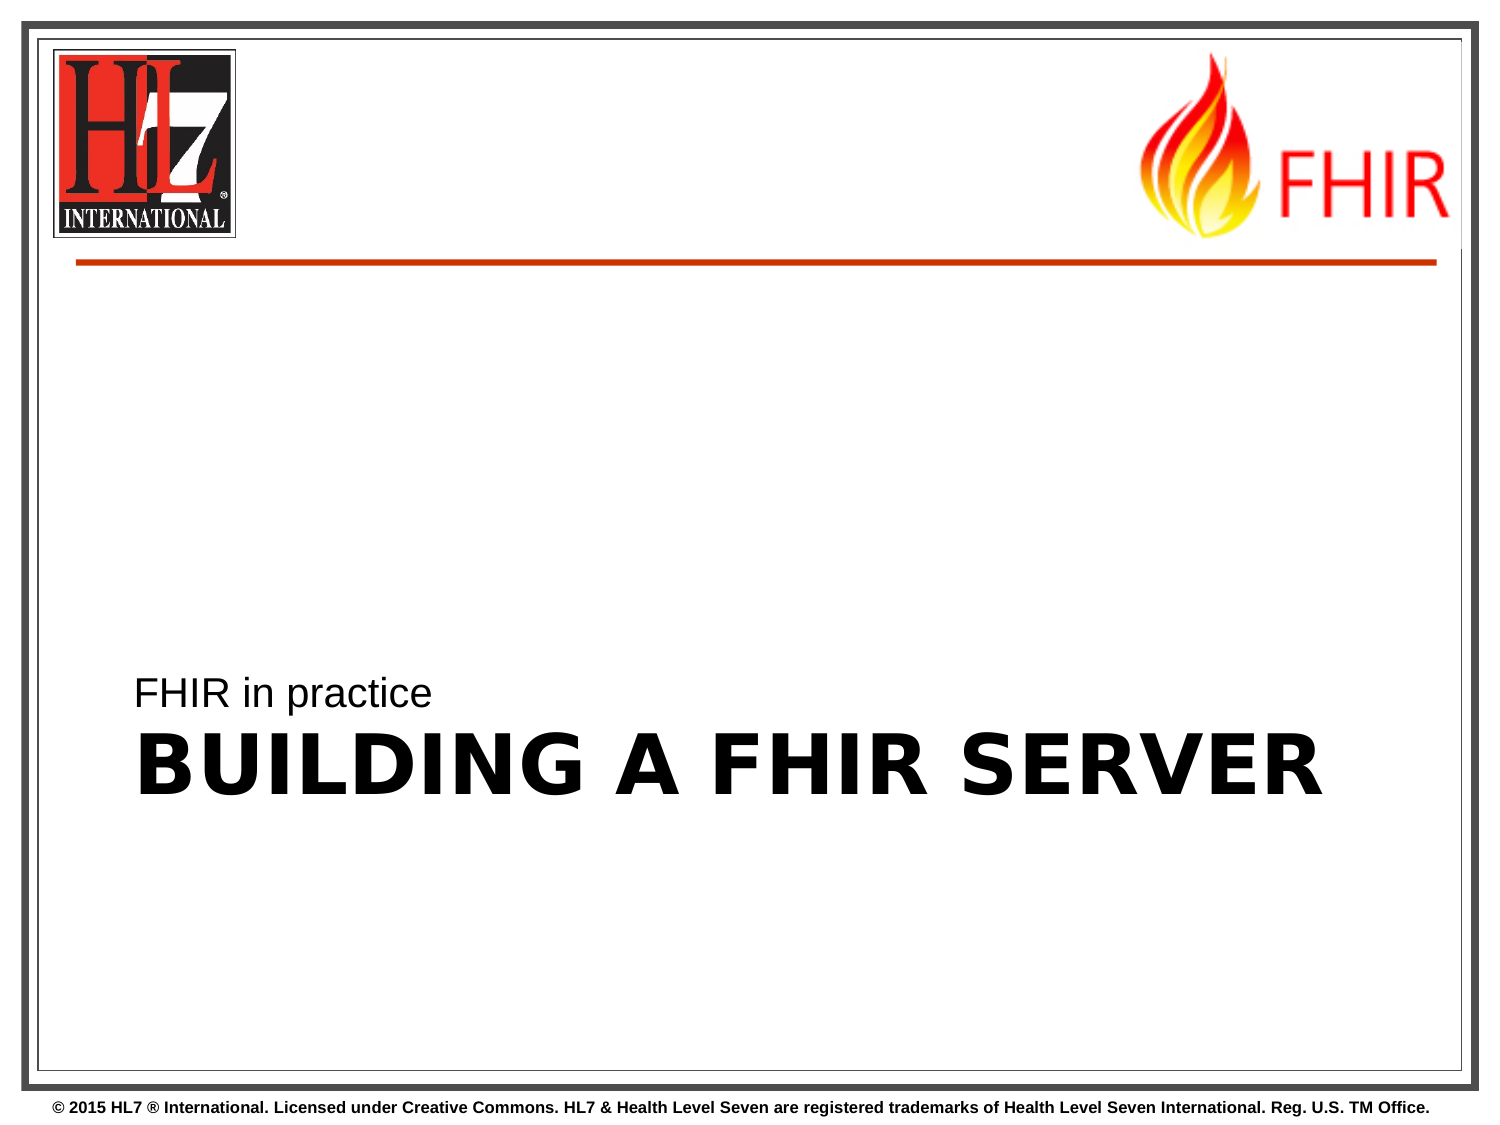

FHIR in practice
# Building a fhir server